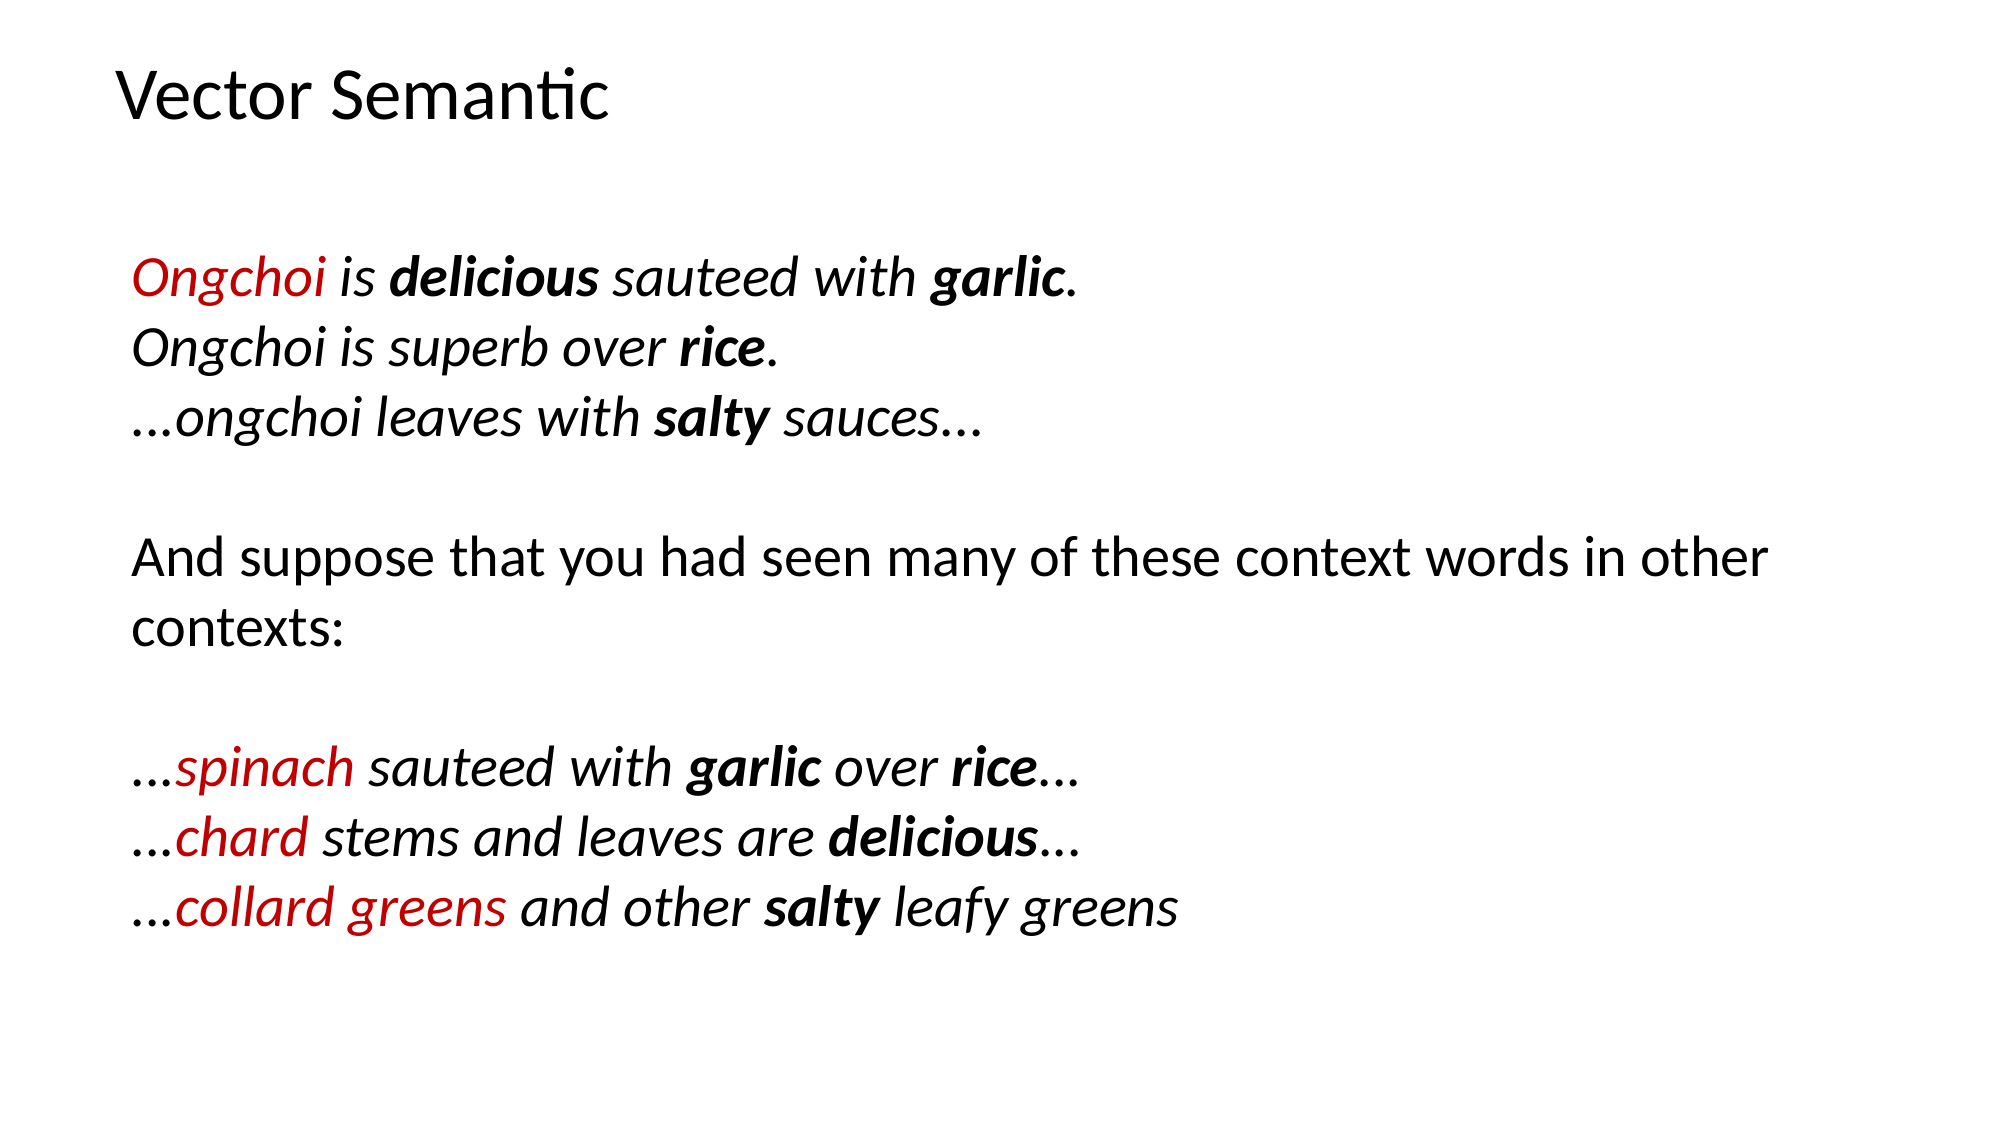

Vector Semantic
Ongchoi is delicious sauteed with garlic.
Ongchoi is superb over rice.
...ongchoi leaves with salty sauces...

And suppose that you had seen many of these context words in other contexts:

...spinach sauteed with garlic over rice...
...chard stems and leaves are delicious...
...collard greens and other salty leafy greens